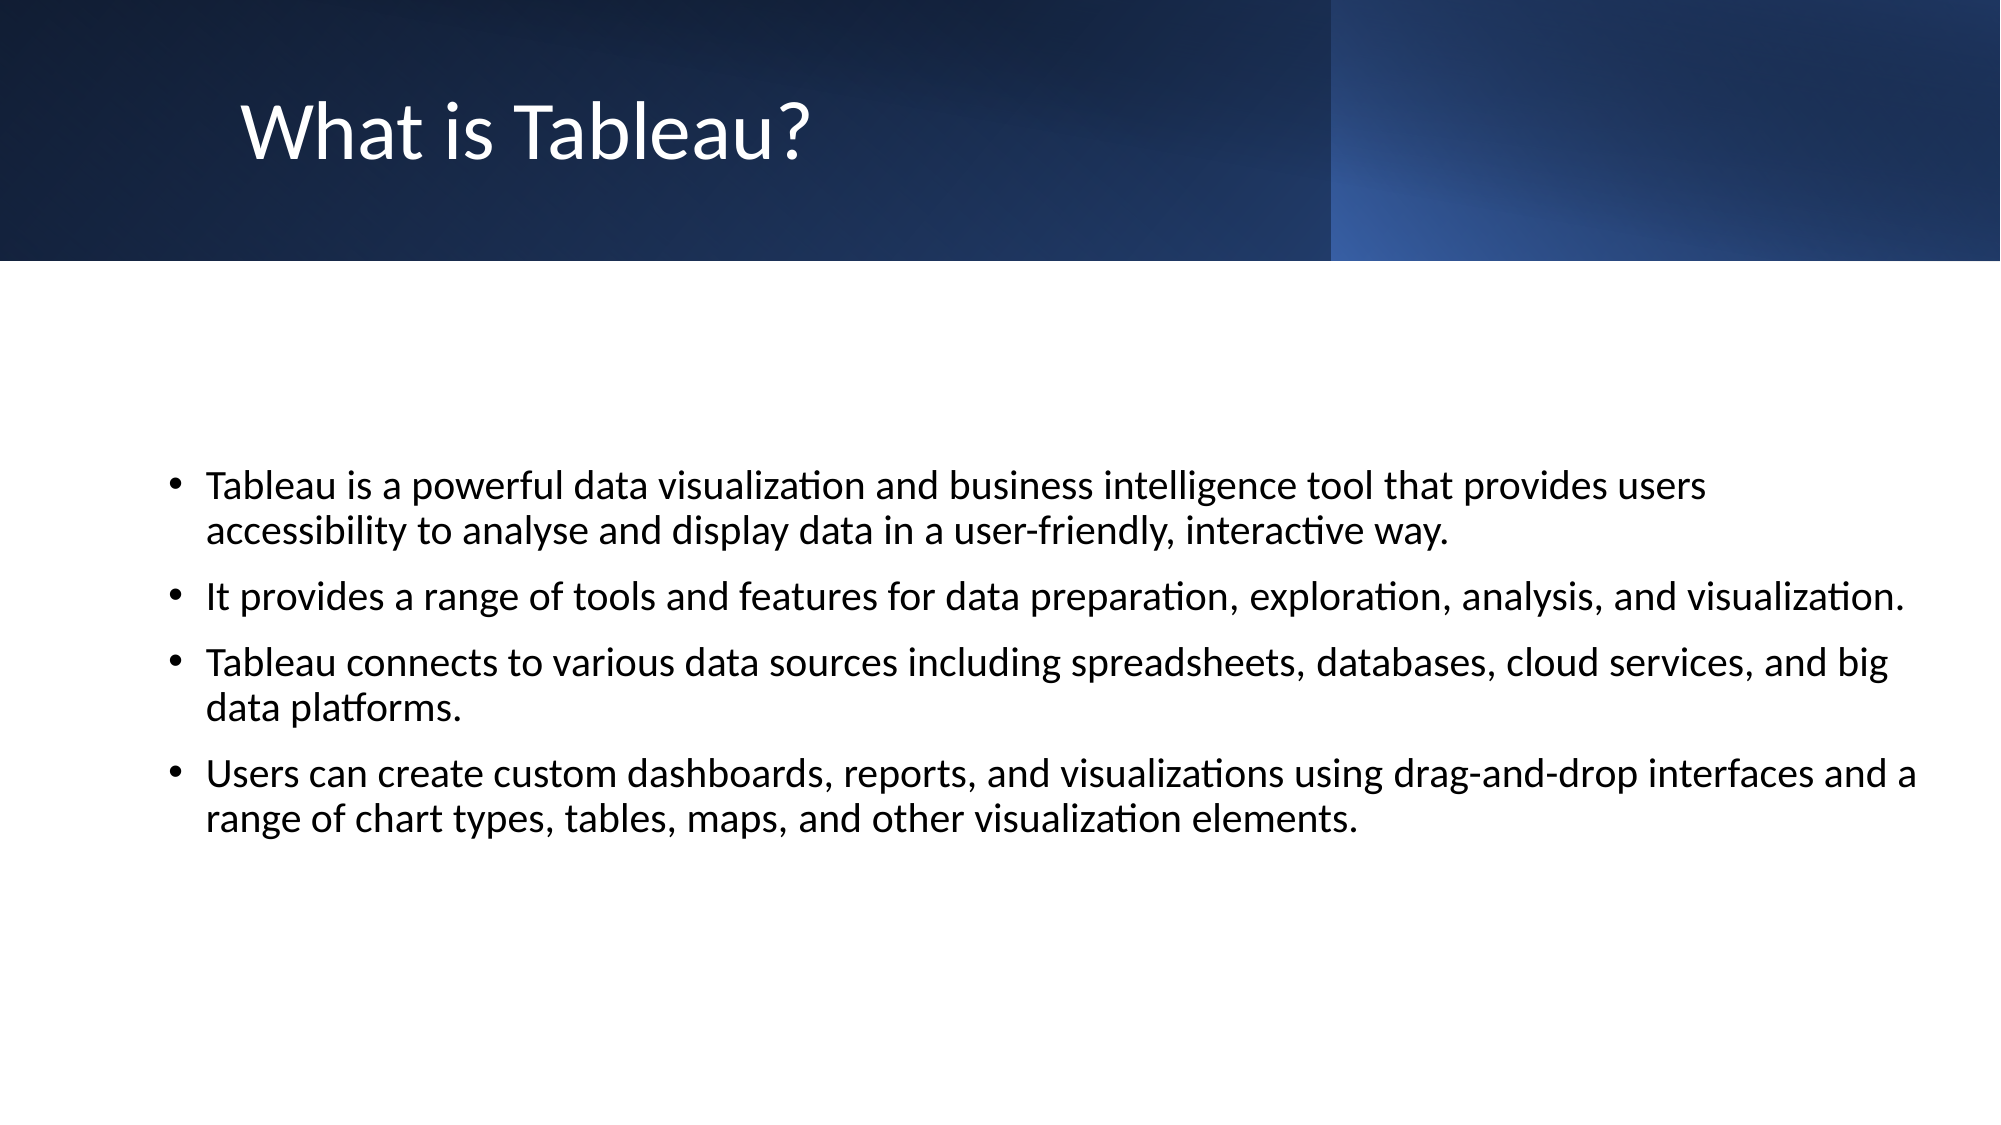

# What is Tableau?
Tableau is a powerful data visualization and business intelligence tool that provides users accessibility to analyse and display data in a user-friendly, interactive way.
It provides a range of tools and features for data preparation, exploration, analysis, and visualization.
Tableau connects to various data sources including spreadsheets, databases, cloud services, and big data platforms.
Users can create custom dashboards, reports, and visualizations using drag-and-drop interfaces and a range of chart types, tables, maps, and other visualization elements.

79